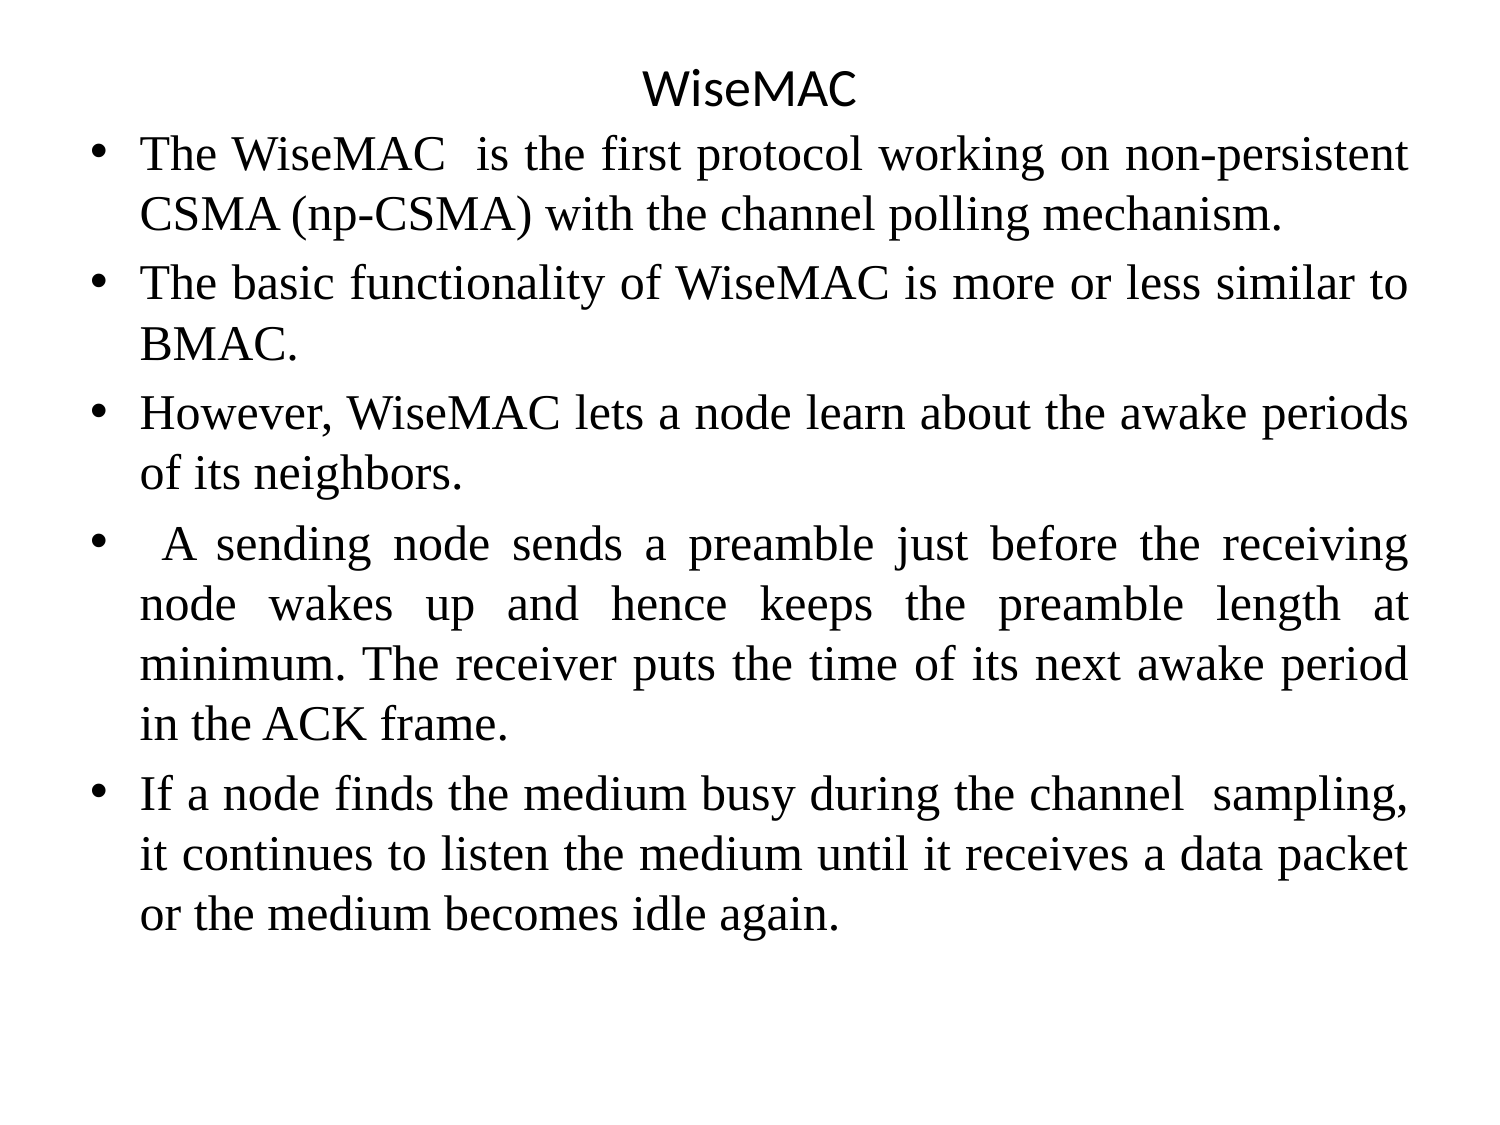

# WiseMAC
The WiseMAC  is the first protocol working on non-persistent CSMA (np-CSMA) with the channel polling mechanism.
The basic functionality of WiseMAC is more or less similar to BMAC.
However, WiseMAC lets a node learn about the awake periods of its neighbors.
 A sending node sends a preamble just before the receiving node wakes up and hence keeps the preamble length at minimum. The receiver puts the time of its next awake period in the ACK frame.
If a node finds the medium busy during the channel  sampling, it continues to listen the medium until it receives a data packet or the medium becomes idle again.